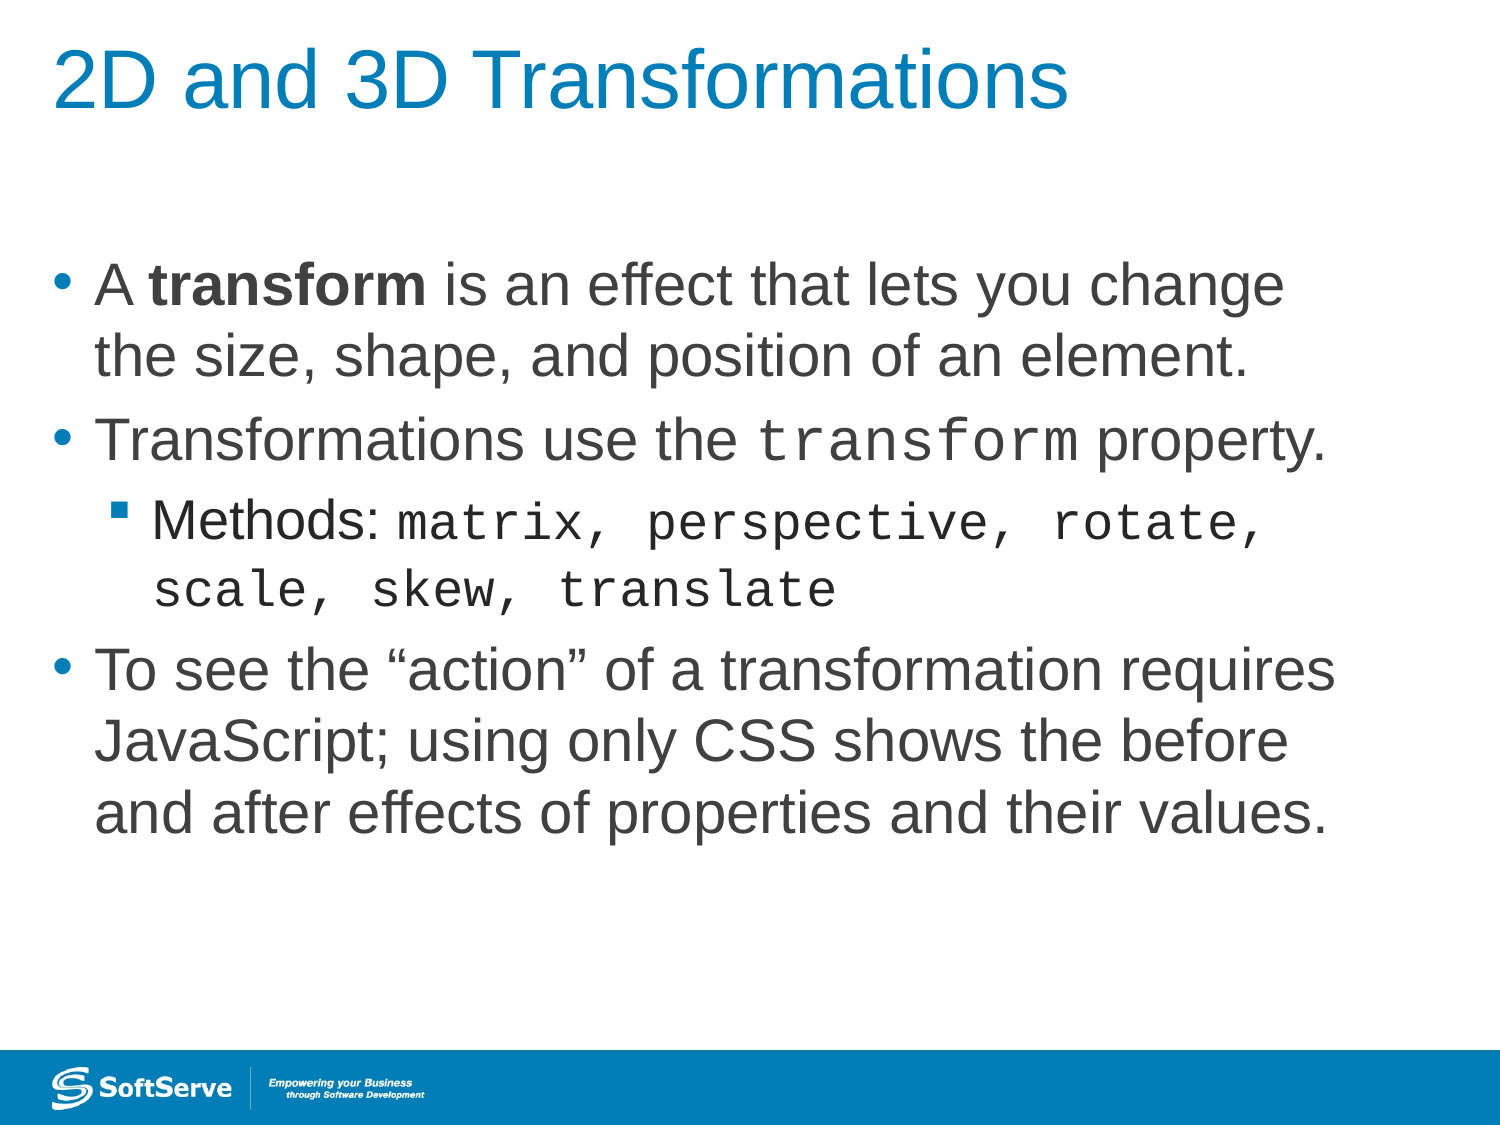

# 2D and 3D Transformations
A transform is an effect that lets you change the size, shape, and position of an element.
Transformations use the transform property.
Methods: matrix, perspective, rotate, scale, skew, translate
To see the “action” of a transformation requires JavaScript; using only CSS shows the before and after effects of properties and their values.